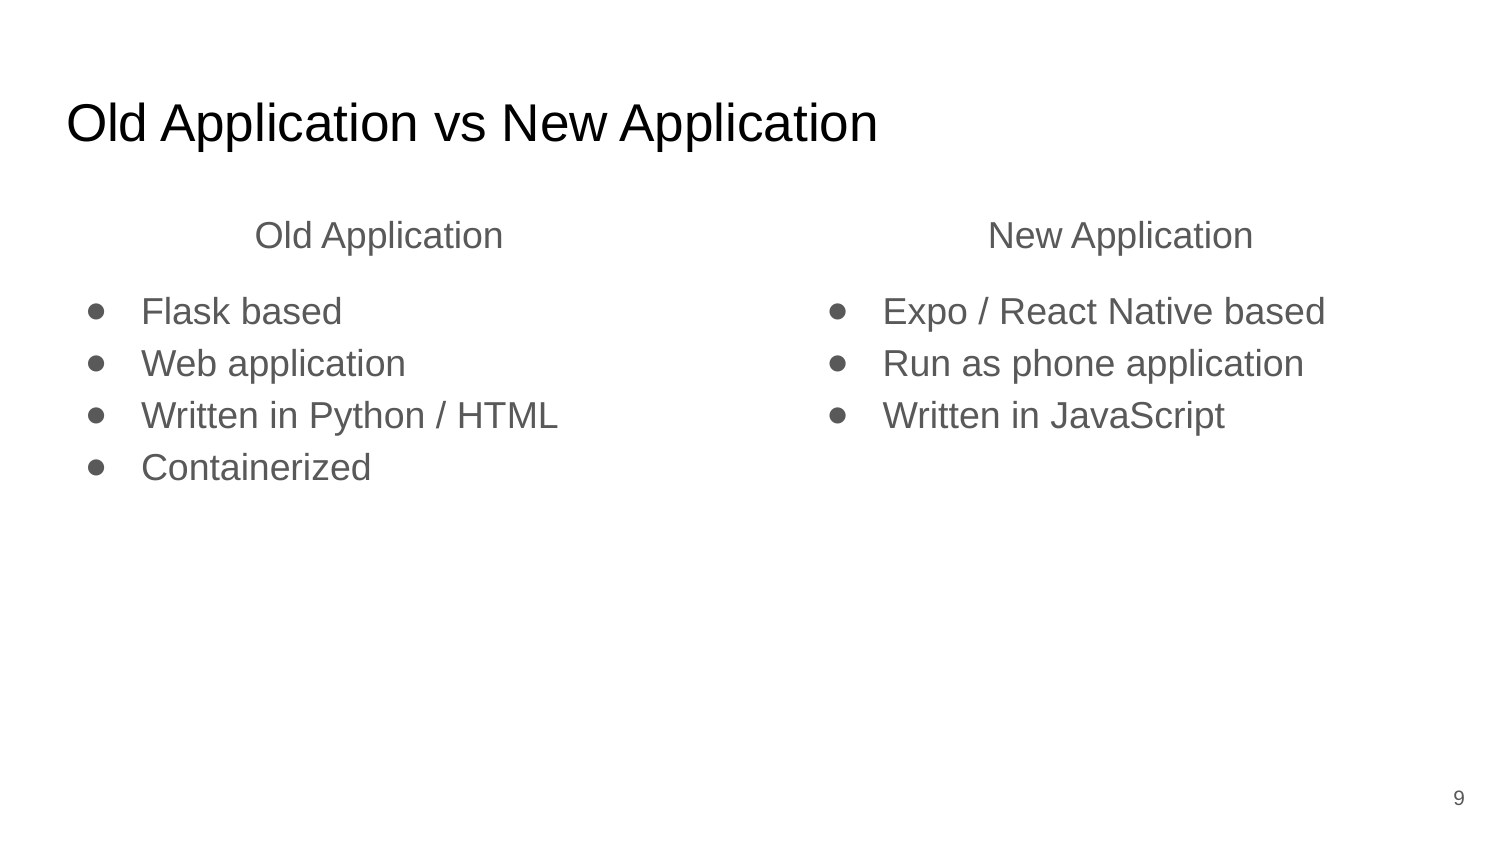

# Old Application vs New Application
Old Application
Flask based
Web application
Written in Python / HTML
Containerized

New Application
Expo / React Native based
Run as phone application
Written in JavaScript
9